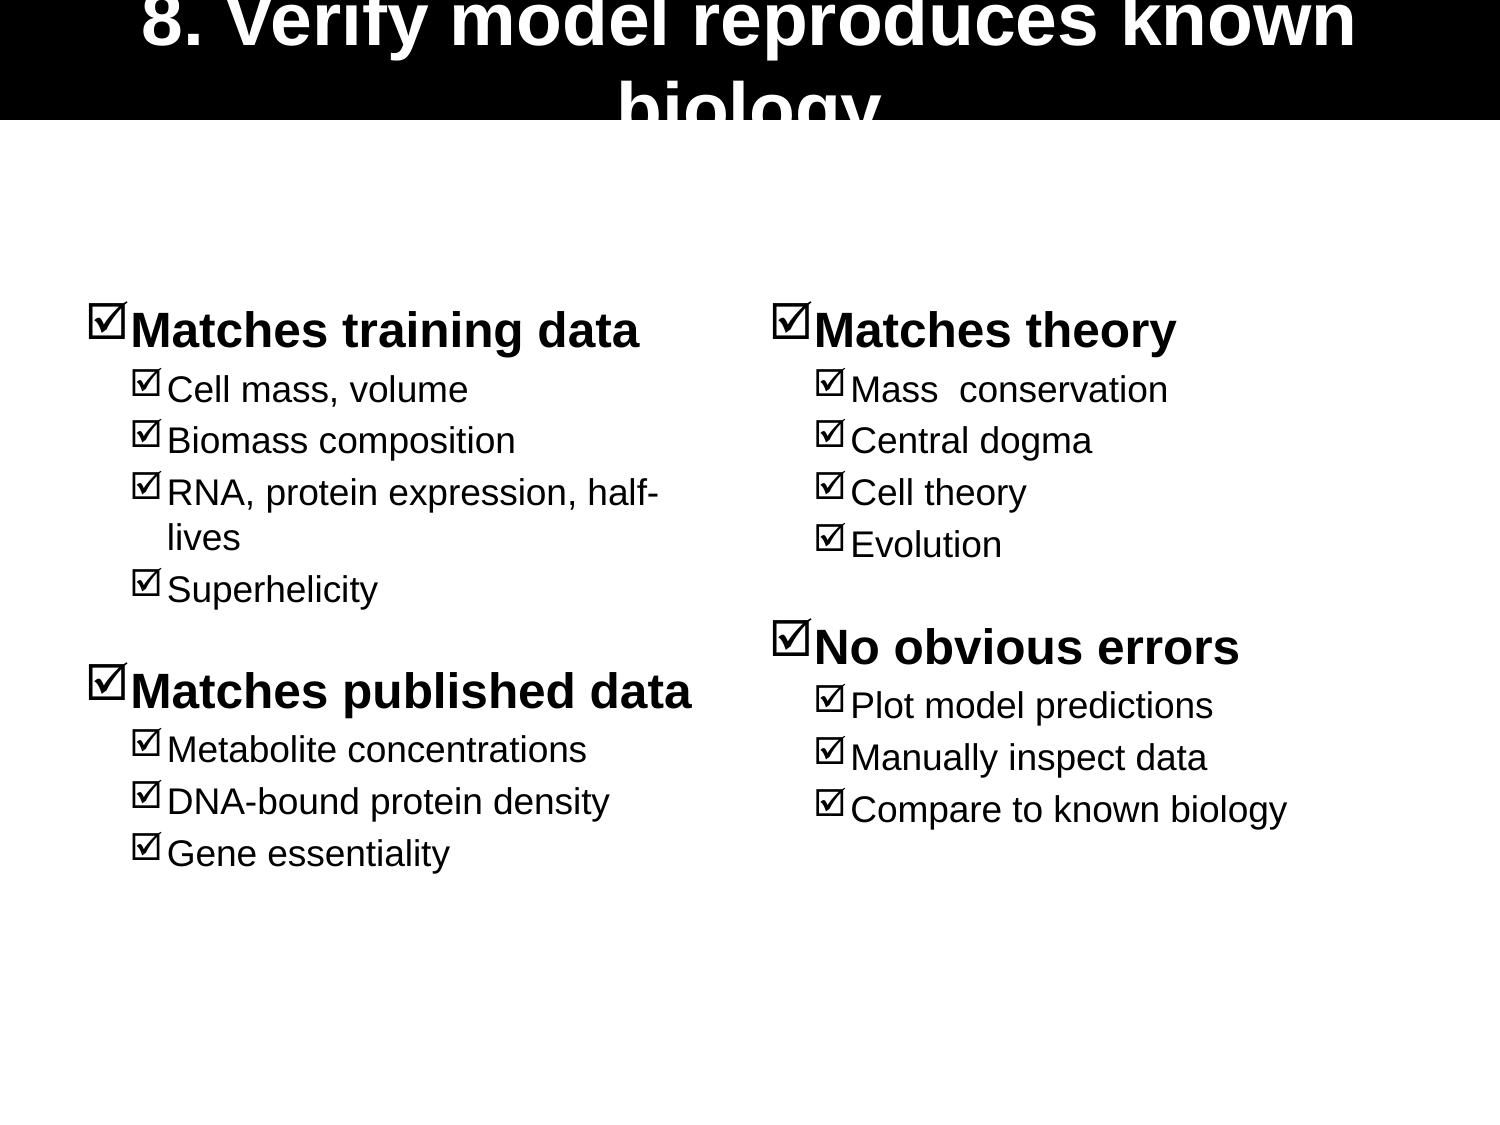

# 8. Verify model reproduces known biology
Matches training data
Cell mass, volume
Biomass composition
RNA, protein expression, half-lives
Superhelicity
Matches published data
Metabolite concentrations
DNA-bound protein density
Gene essentiality
Matches theory
Mass  conservation
Central dogma
Cell theory
Evolution
No obvious errors
Plot model predictions
Manually inspect data
Compare to known biology